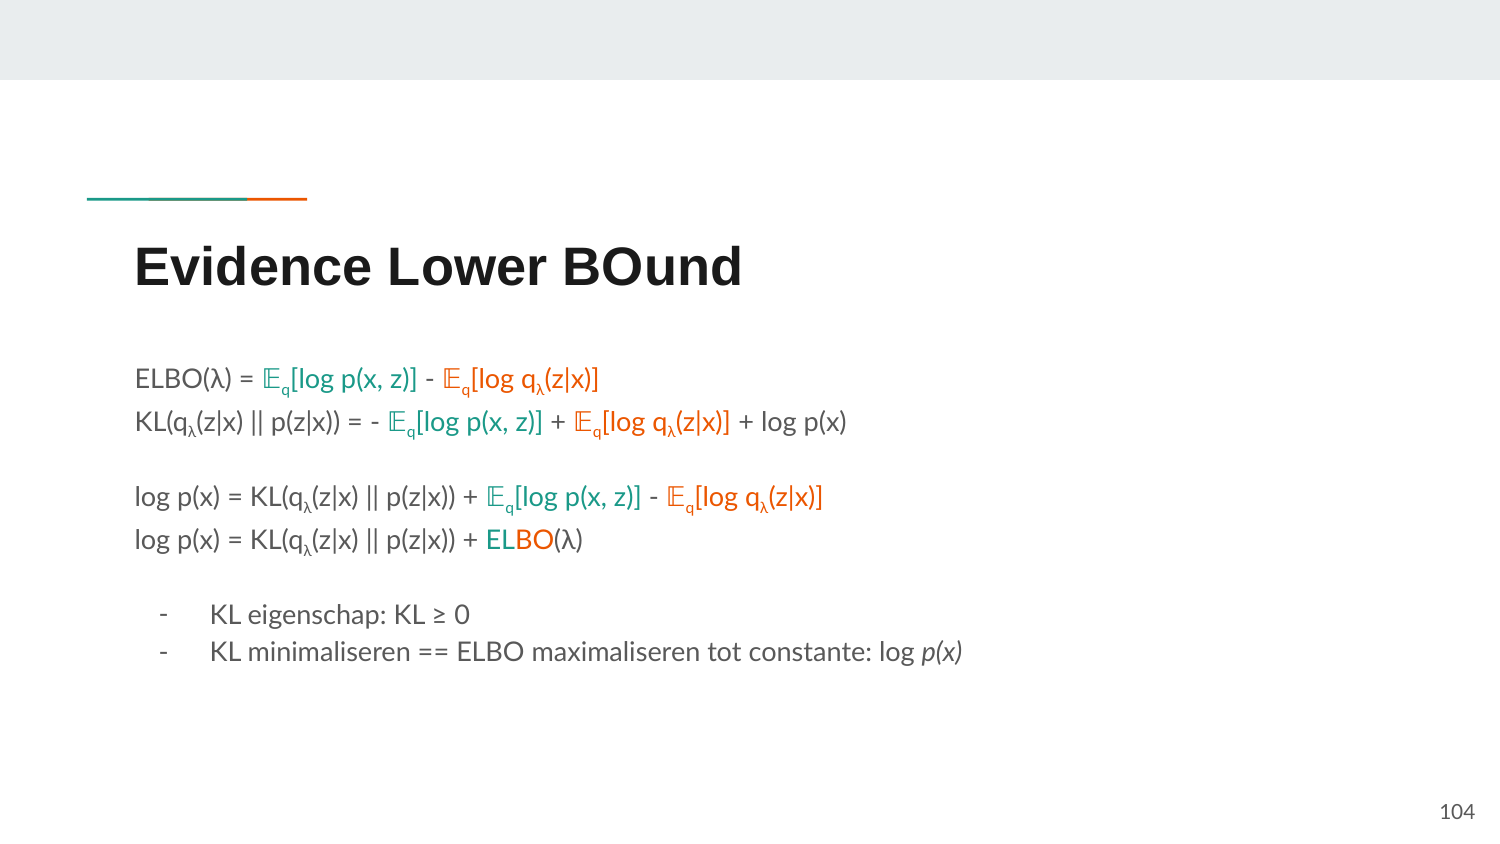

# Evidence Lower BOund
ELBO(λ) = 𝔼q[log p(x, z)] - 𝔼q[log qλ(z|x)]
KL(qλ(z|x) || p(z|x)) = - 𝔼q[log p(x, z)] + 𝔼q[log qλ(z|x)] + log p(x)
log p(x) = KL(qλ(z|x) || p(z|x)) + 𝔼q[log p(x, z)] - 𝔼q[log qλ(z|x)]
log p(x) = KL(qλ(z|x) || p(z|x)) + ELBO(λ)
KL eigenschap: KL ≥ 0
KL minimaliseren == ELBO maximaliseren tot constante: log p(x)

104